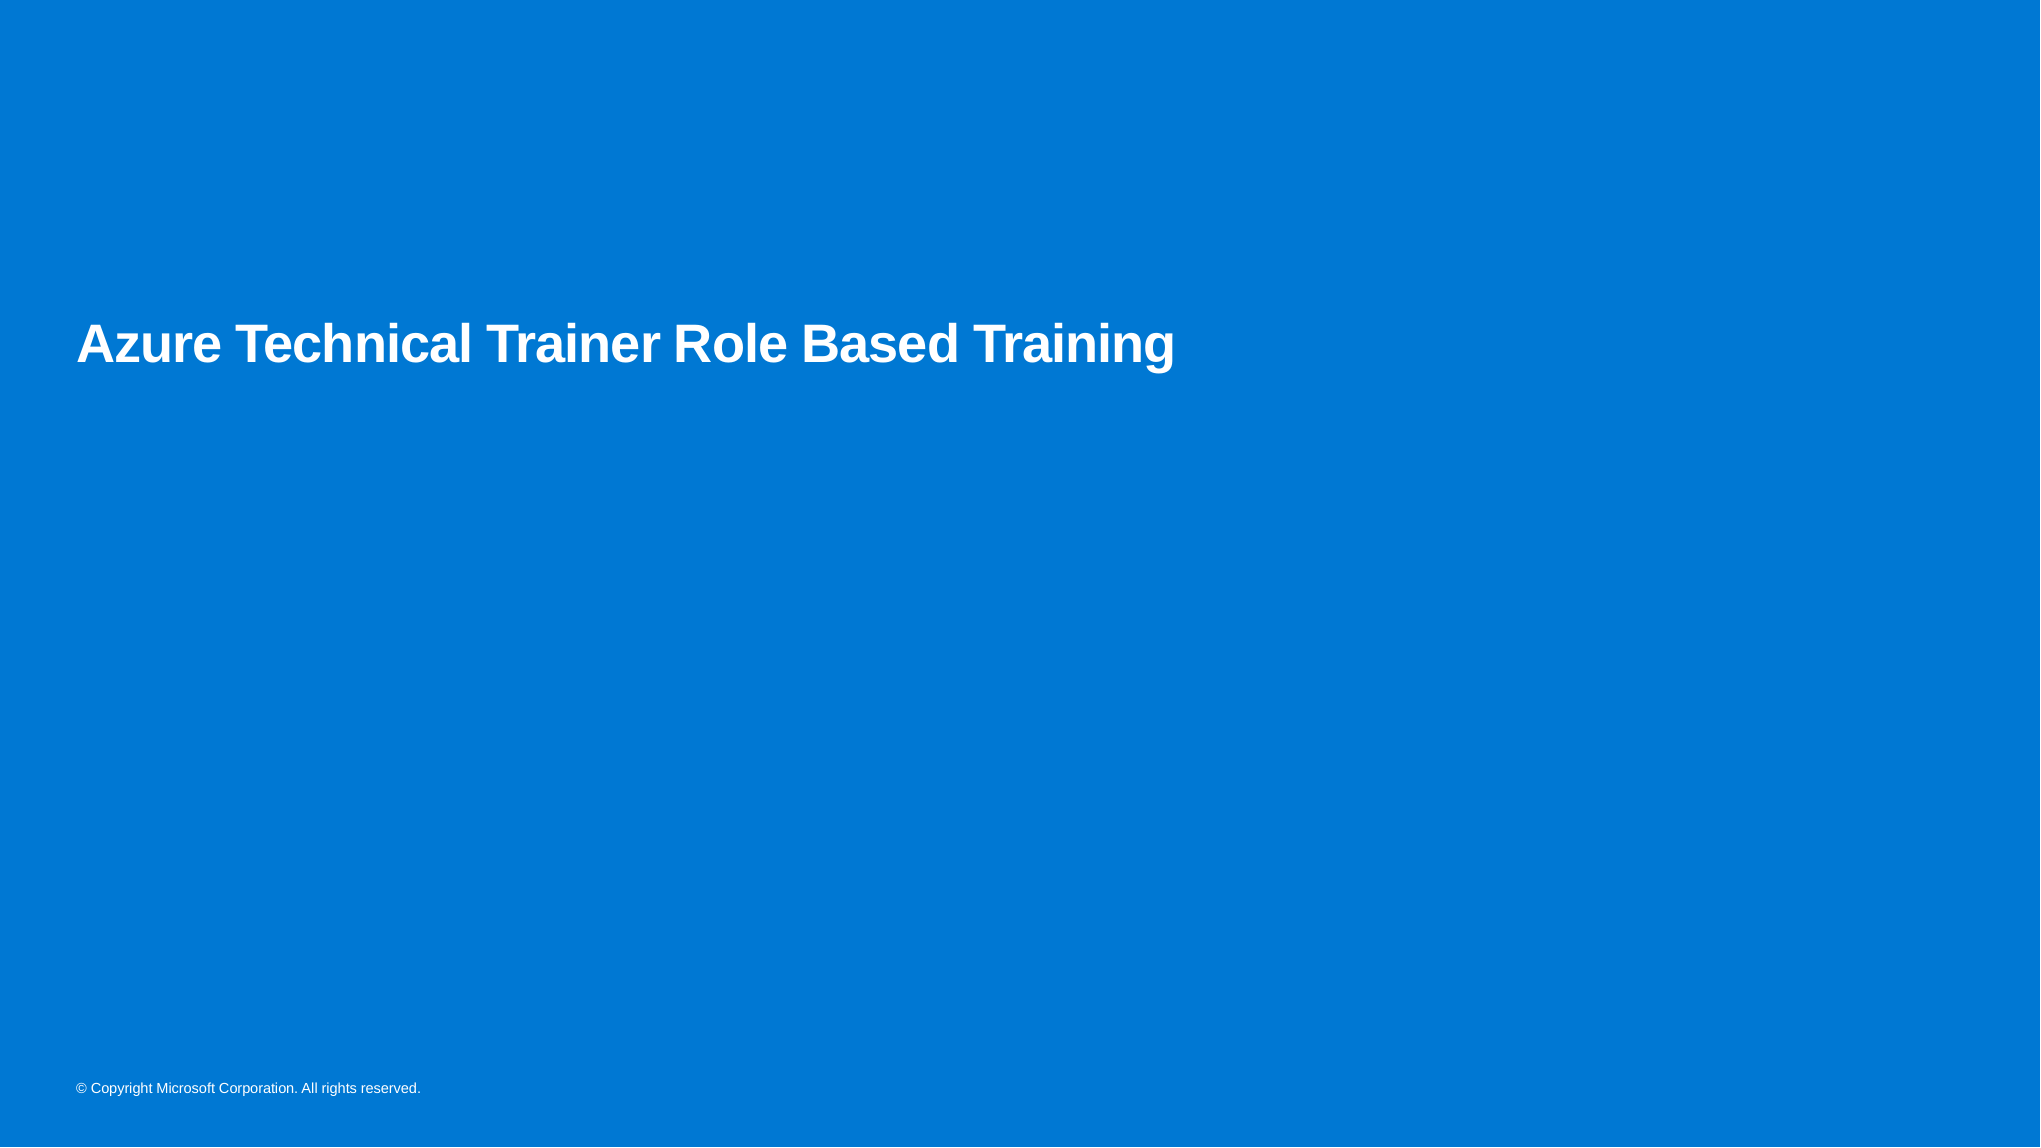

# Azure Technical Trainer Role Based Training